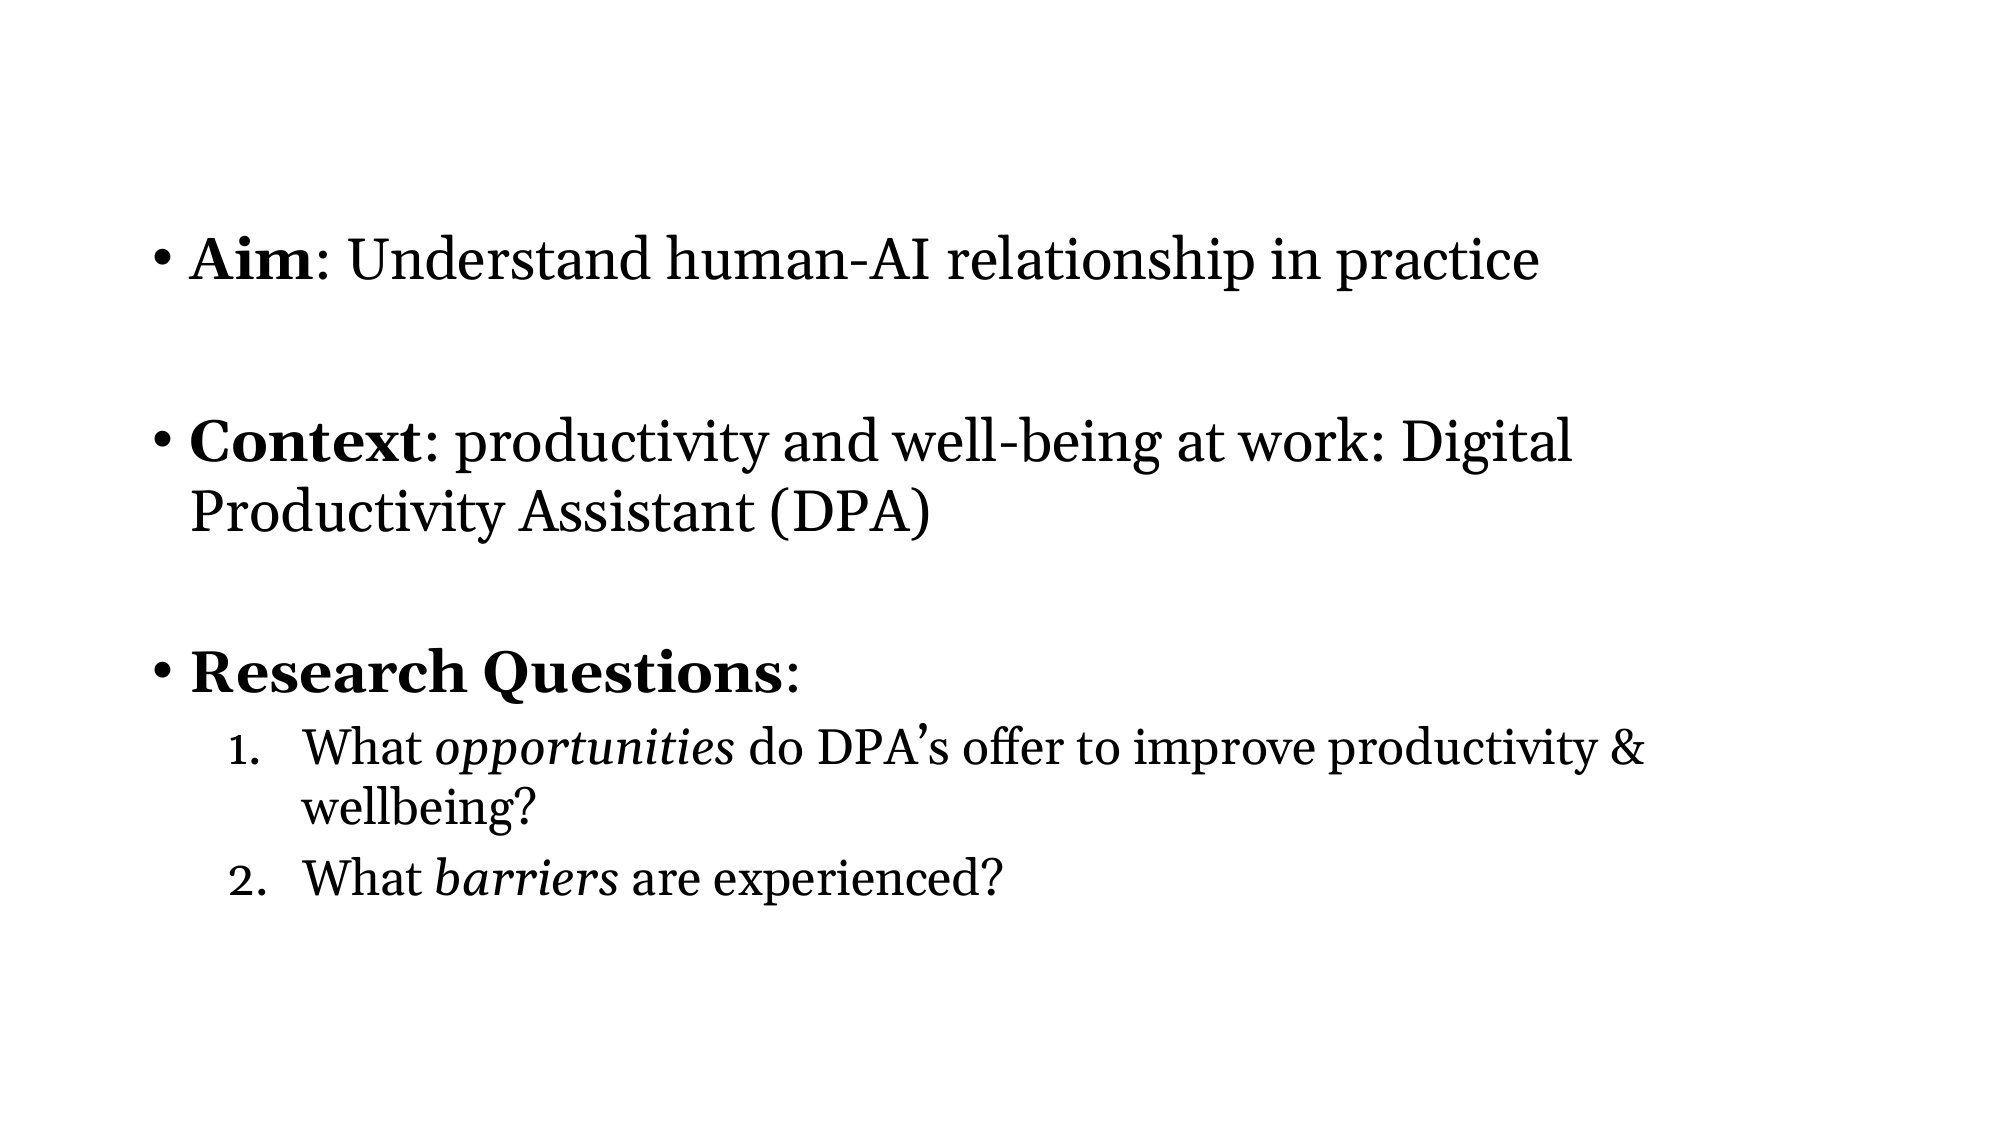

Aim: Understand human-AI relationship in practice

Context: productivity and well-being at work: Digital Productivity Assistant (DPA)

Research Questions:
What opportunities do DPA’s offer to improve productivity & wellbeing?
What barriers are experienced?